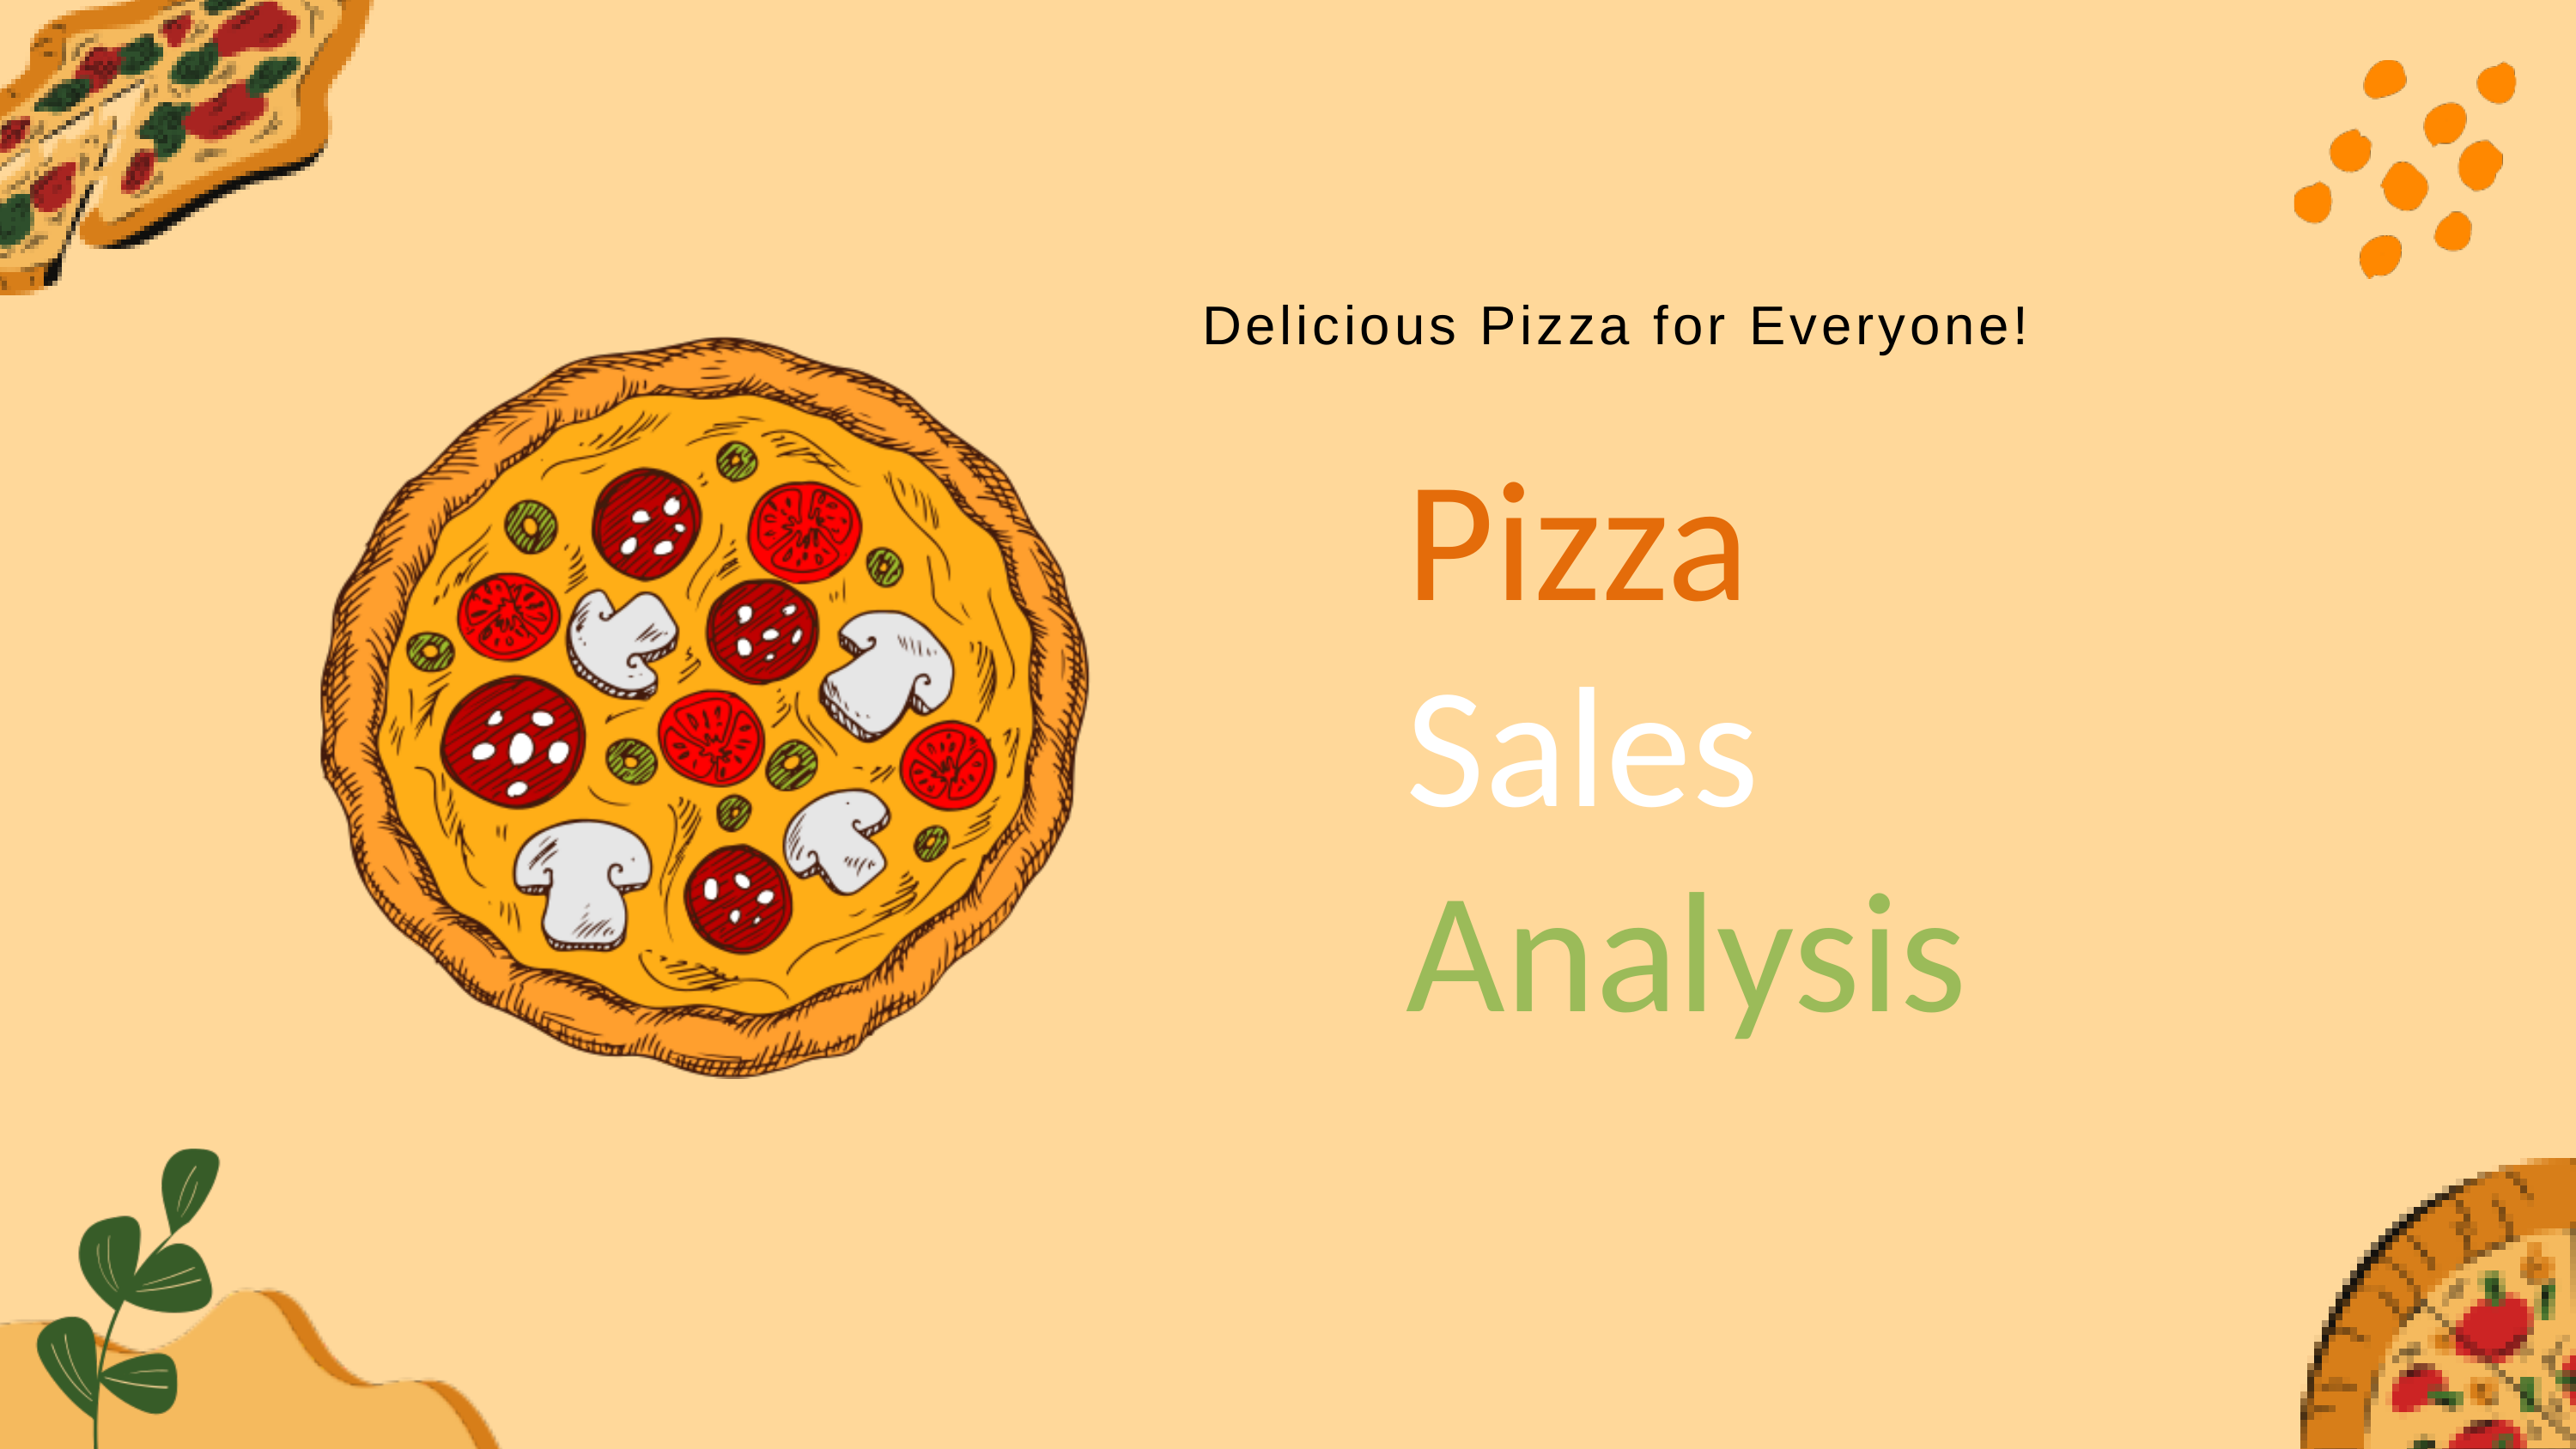

Delicious Pizza for Everyone!

Pizza Sales Analysis